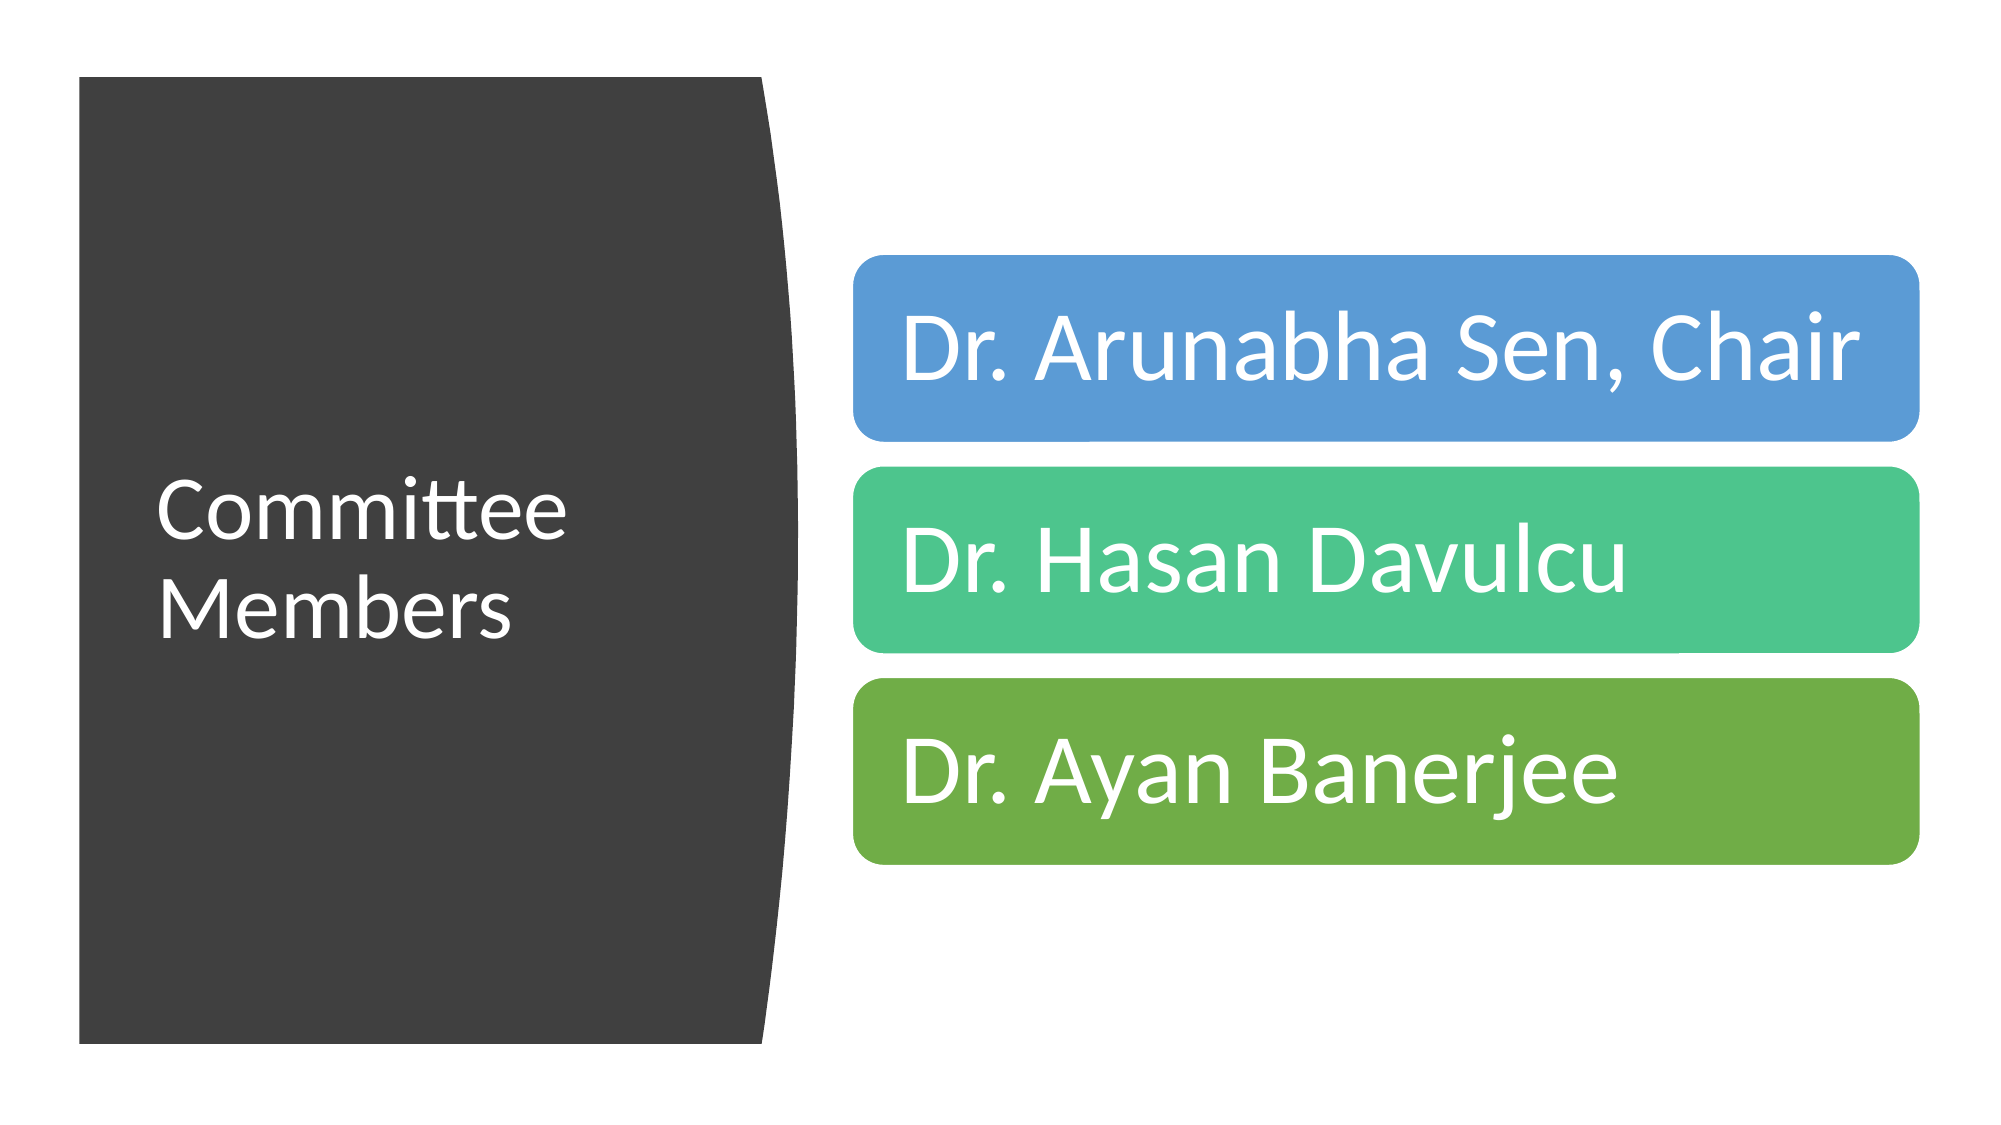

Dr. Arunabha Sen, Chair
Dr. Hasan Davulcu
Dr. Ayan Banerjee

# Committee Members